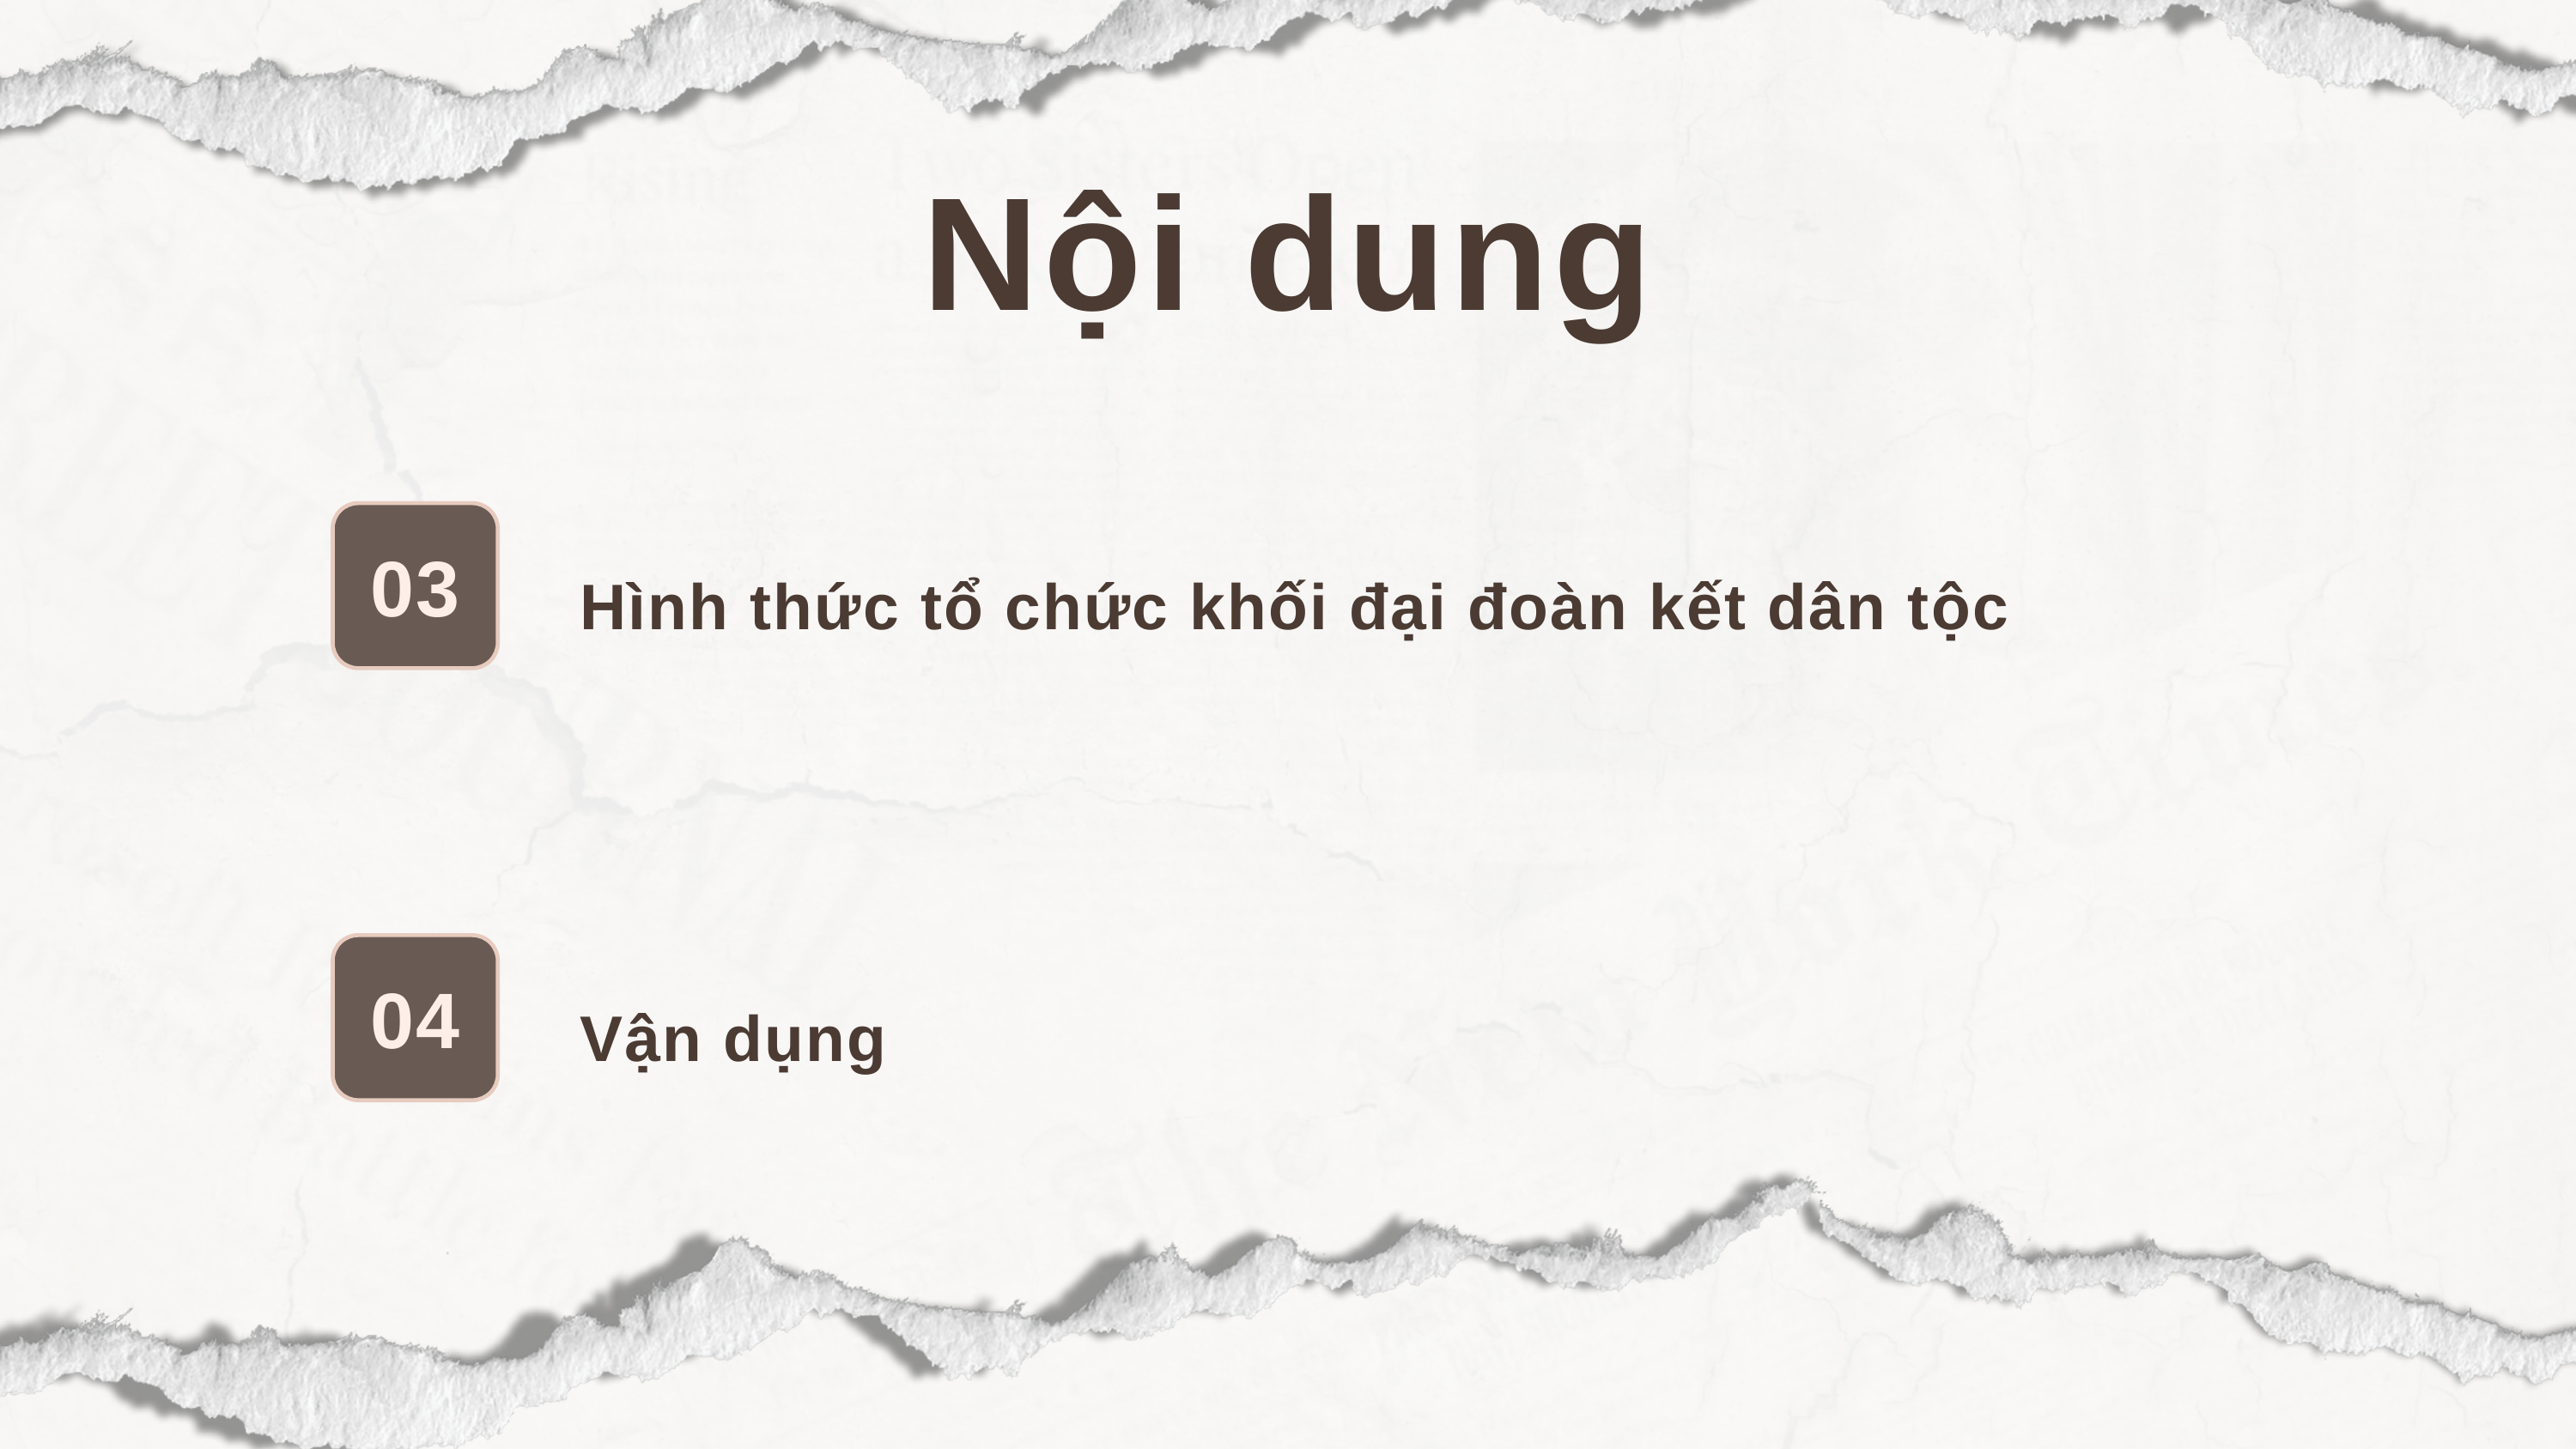

Nội dung

03
Hình thức tổ chức khối đại đoàn kết dân tộc

04
Vận dụng